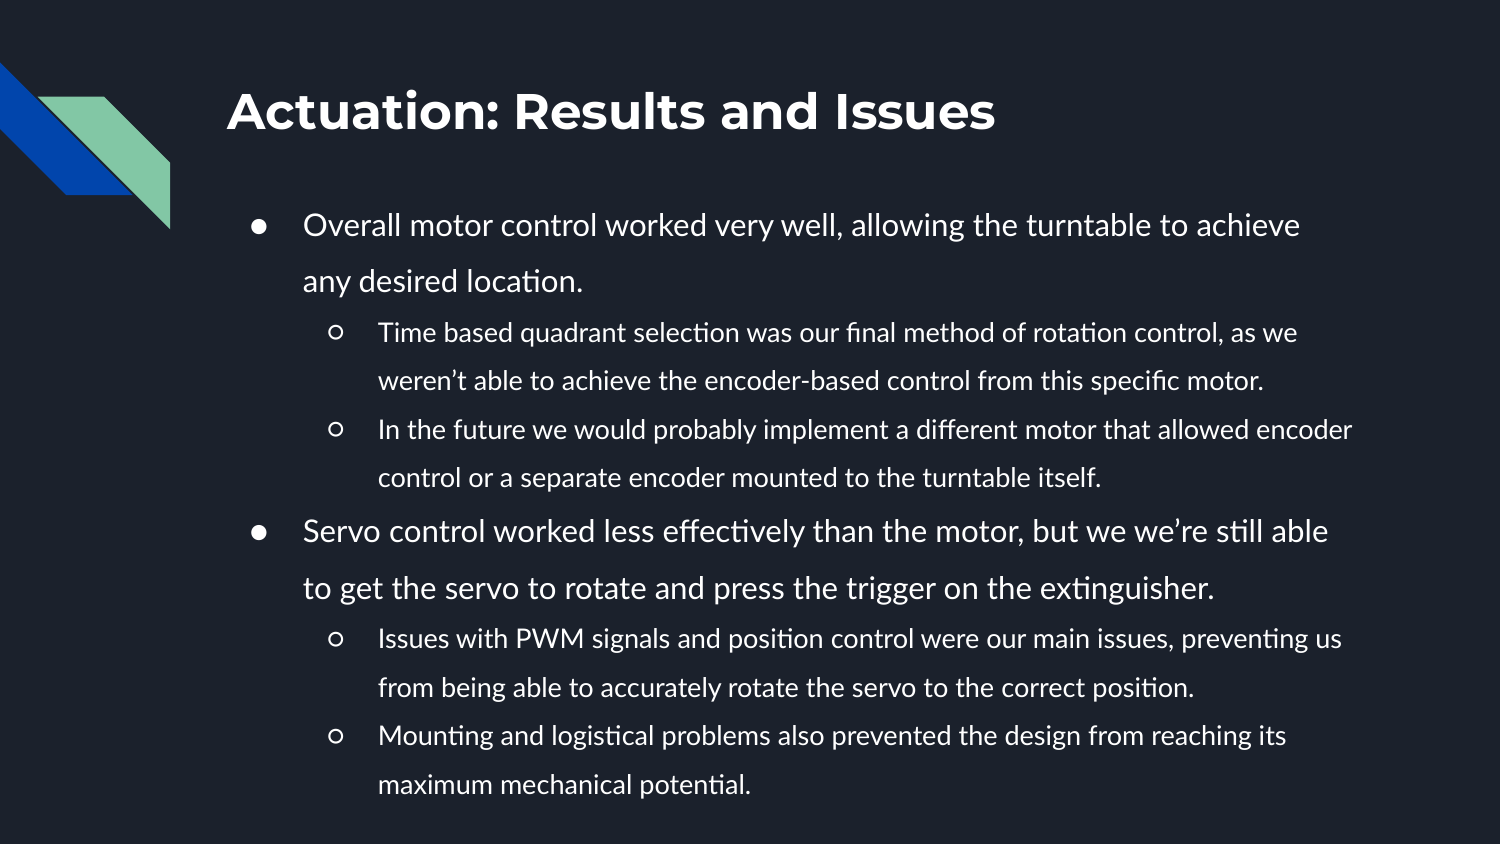

# Actuation: Results and Issues
Overall motor control worked very well, allowing the turntable to achieve any desired location.
Time based quadrant selection was our final method of rotation control, as we weren’t able to achieve the encoder-based control from this specific motor.
In the future we would probably implement a different motor that allowed encoder control or a separate encoder mounted to the turntable itself.
Servo control worked less effectively than the motor, but we we’re still able to get the servo to rotate and press the trigger on the extinguisher.
Issues with PWM signals and position control were our main issues, preventing us from being able to accurately rotate the servo to the correct position.
Mounting and logistical problems also prevented the design from reaching its maximum mechanical potential.